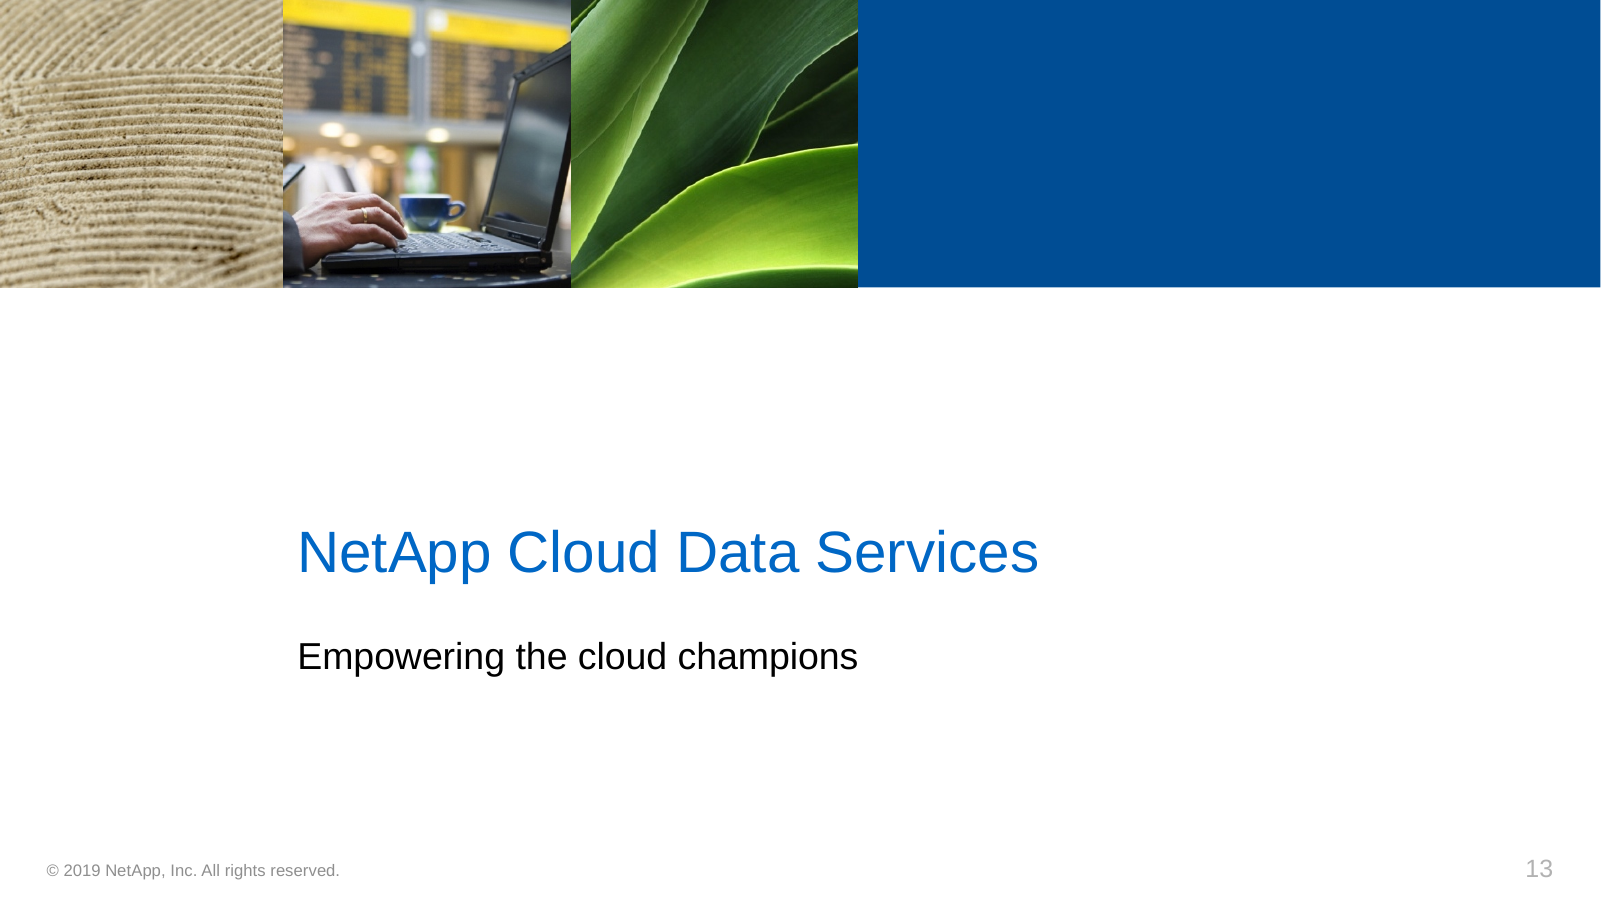

# NetApp Cloud Data Services
Empowering the cloud champions

13
© 2019 NetApp, Inc. All rights reserved.